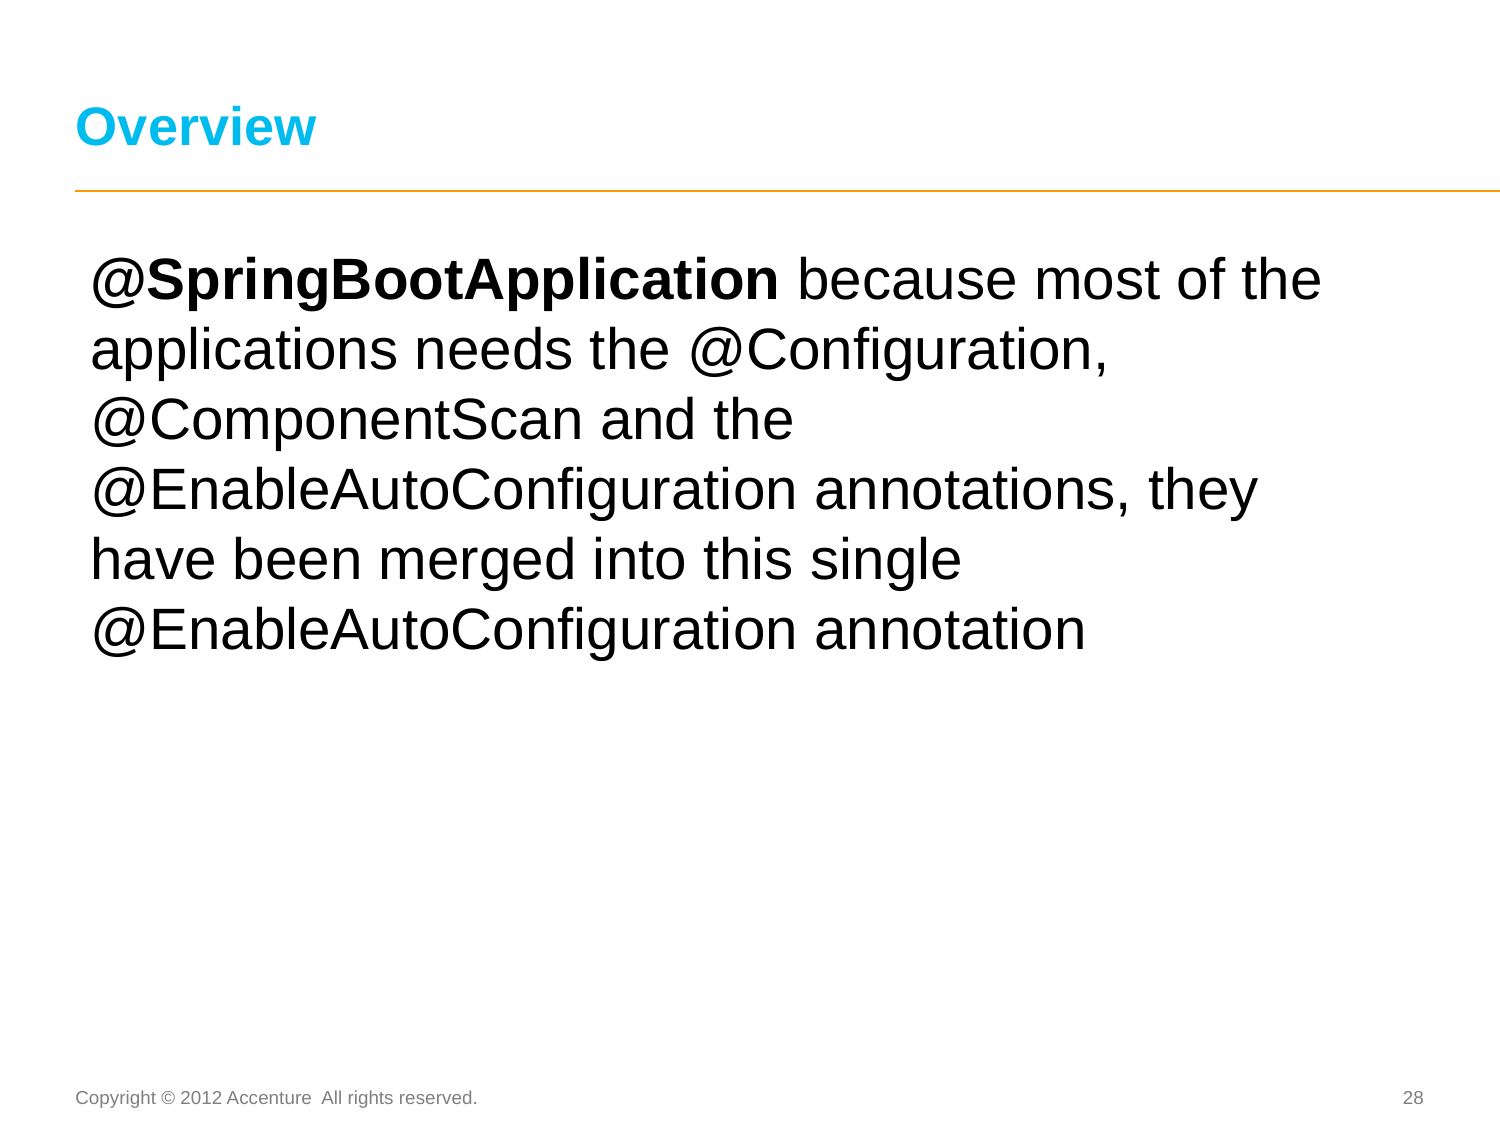

Overview

@SpringBootApplication because most of the applications needs the @Configuration, @ComponentScan and the @EnableAutoConfiguration annotations, they have been merged into this single @EnableAutoConfiguration annotation